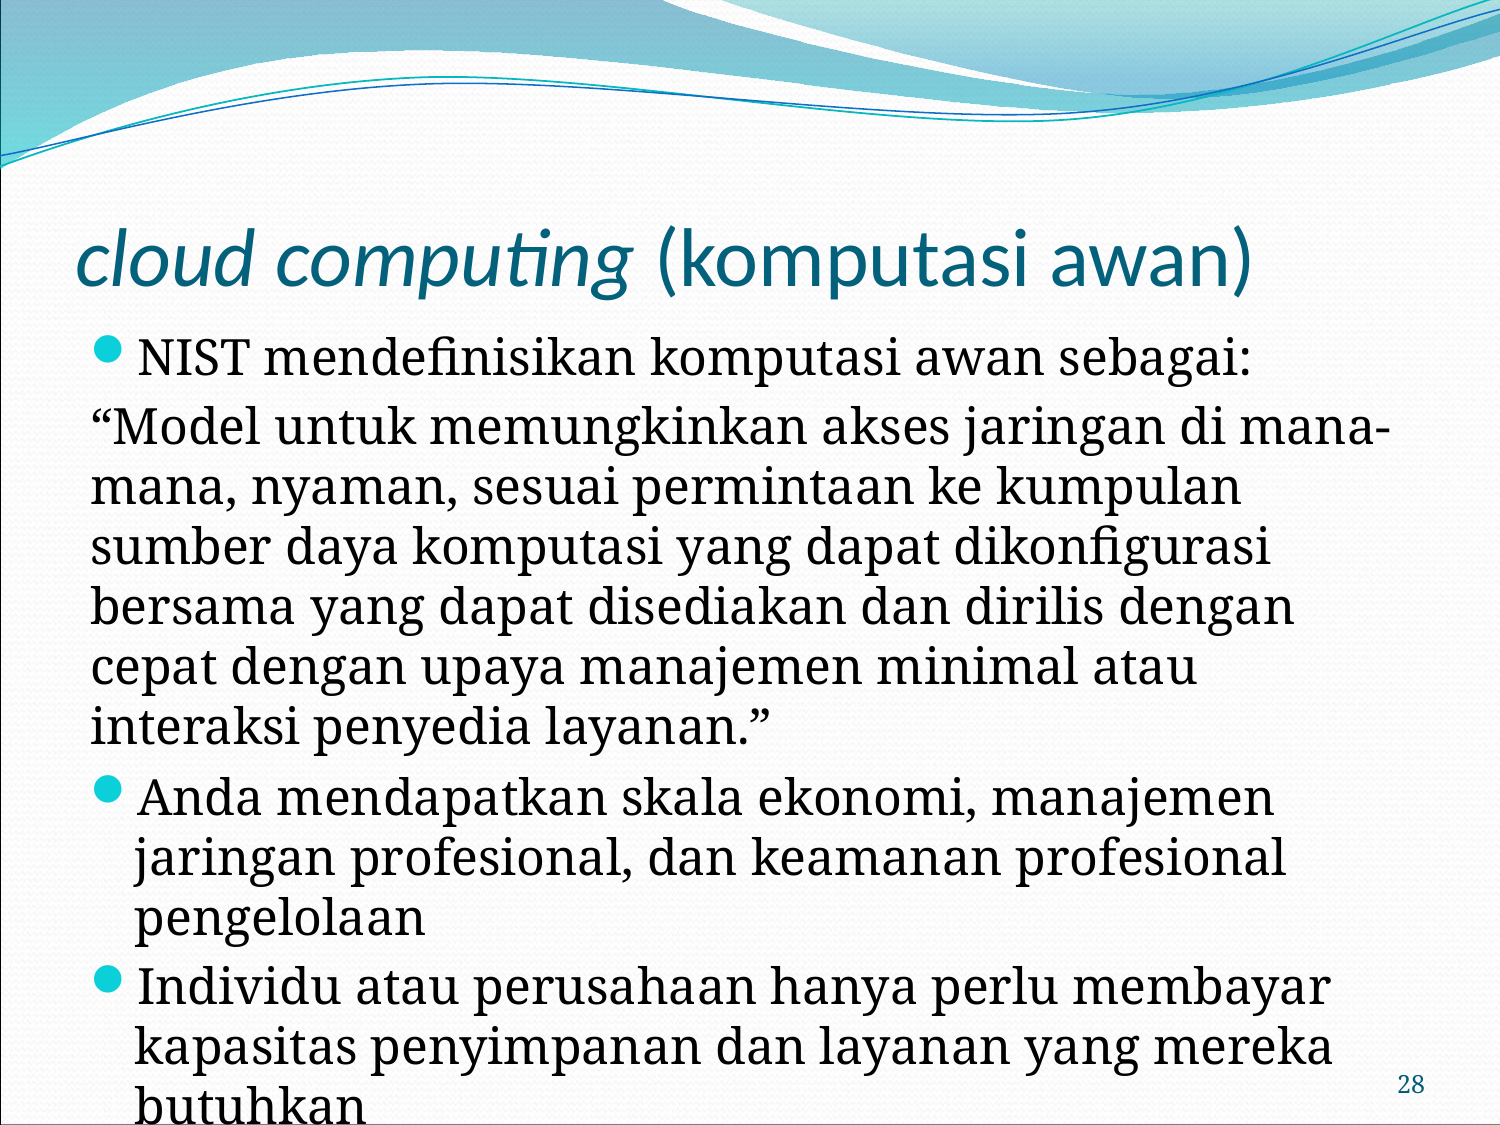

# cloud computing (komputasi awan)
NIST mendefinisikan komputasi awan sebagai:
“Model untuk memungkinkan akses jaringan di mana-mana, nyaman, sesuai permintaan ke kumpulan sumber daya komputasi yang dapat dikonfigurasi bersama yang dapat disediakan dan dirilis dengan cepat dengan upaya manajemen minimal atau interaksi penyedia layanan.”
Anda mendapatkan skala ekonomi, manajemen jaringan profesional, dan keamanan profesional pengelolaan
Individu atau perusahaan hanya perlu membayar kapasitas penyimpanan dan layanan yang mereka butuhkan
Penyedia cloud menjaga keamanan

28